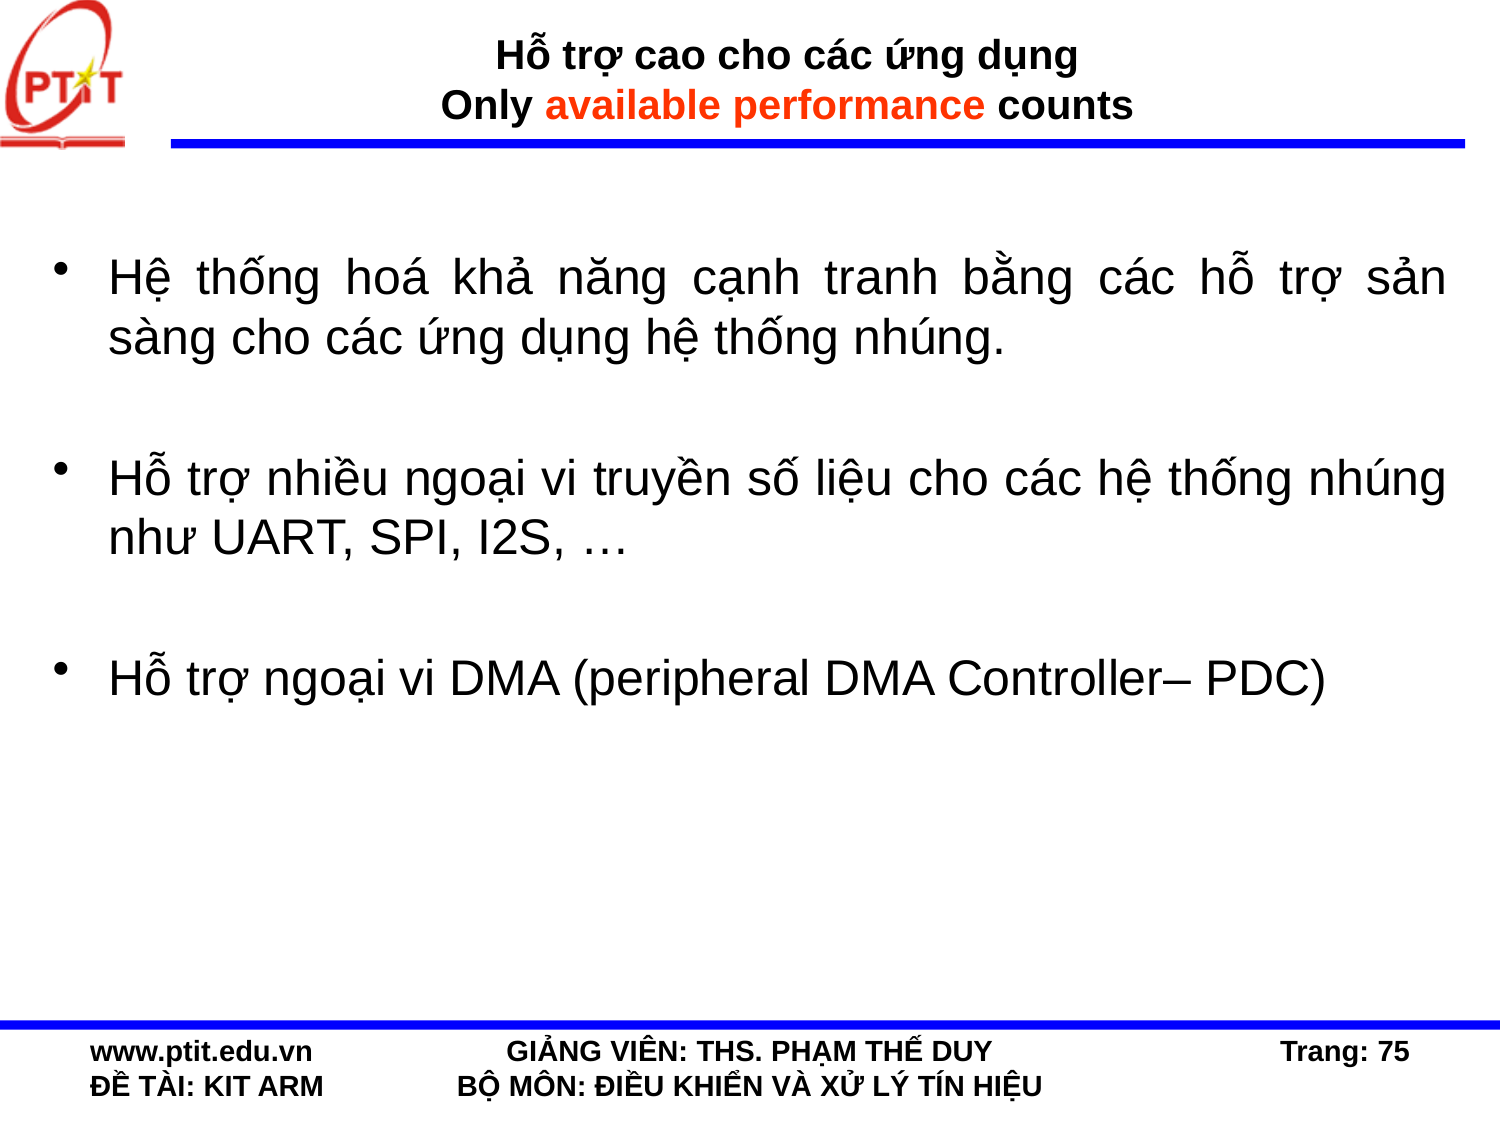

# Hỗ trợ cao cho các ứng dụng Only available performance counts
Hệ thống hoá khả năng cạnh tranh bằng các hỗ trợ sản sàng cho các ứng dụng hệ thống nhúng.

Hỗ trợ nhiều ngoại vi truyền số liệu cho các hệ thống nhúng như UART, SPI, I2S, …

Hỗ trợ ngoại vi DMA (peripheral DMA Controller– PDC)
www.ptit.edu.vn
ĐỀ TÀI: KIT ARM
GIẢNG VIÊN: THS. PHẠM THẾ DUY
BỘ MÔN: ĐIỀU KHIỂN VÀ XỬ LÝ TÍN HIỆU
Trang: 75